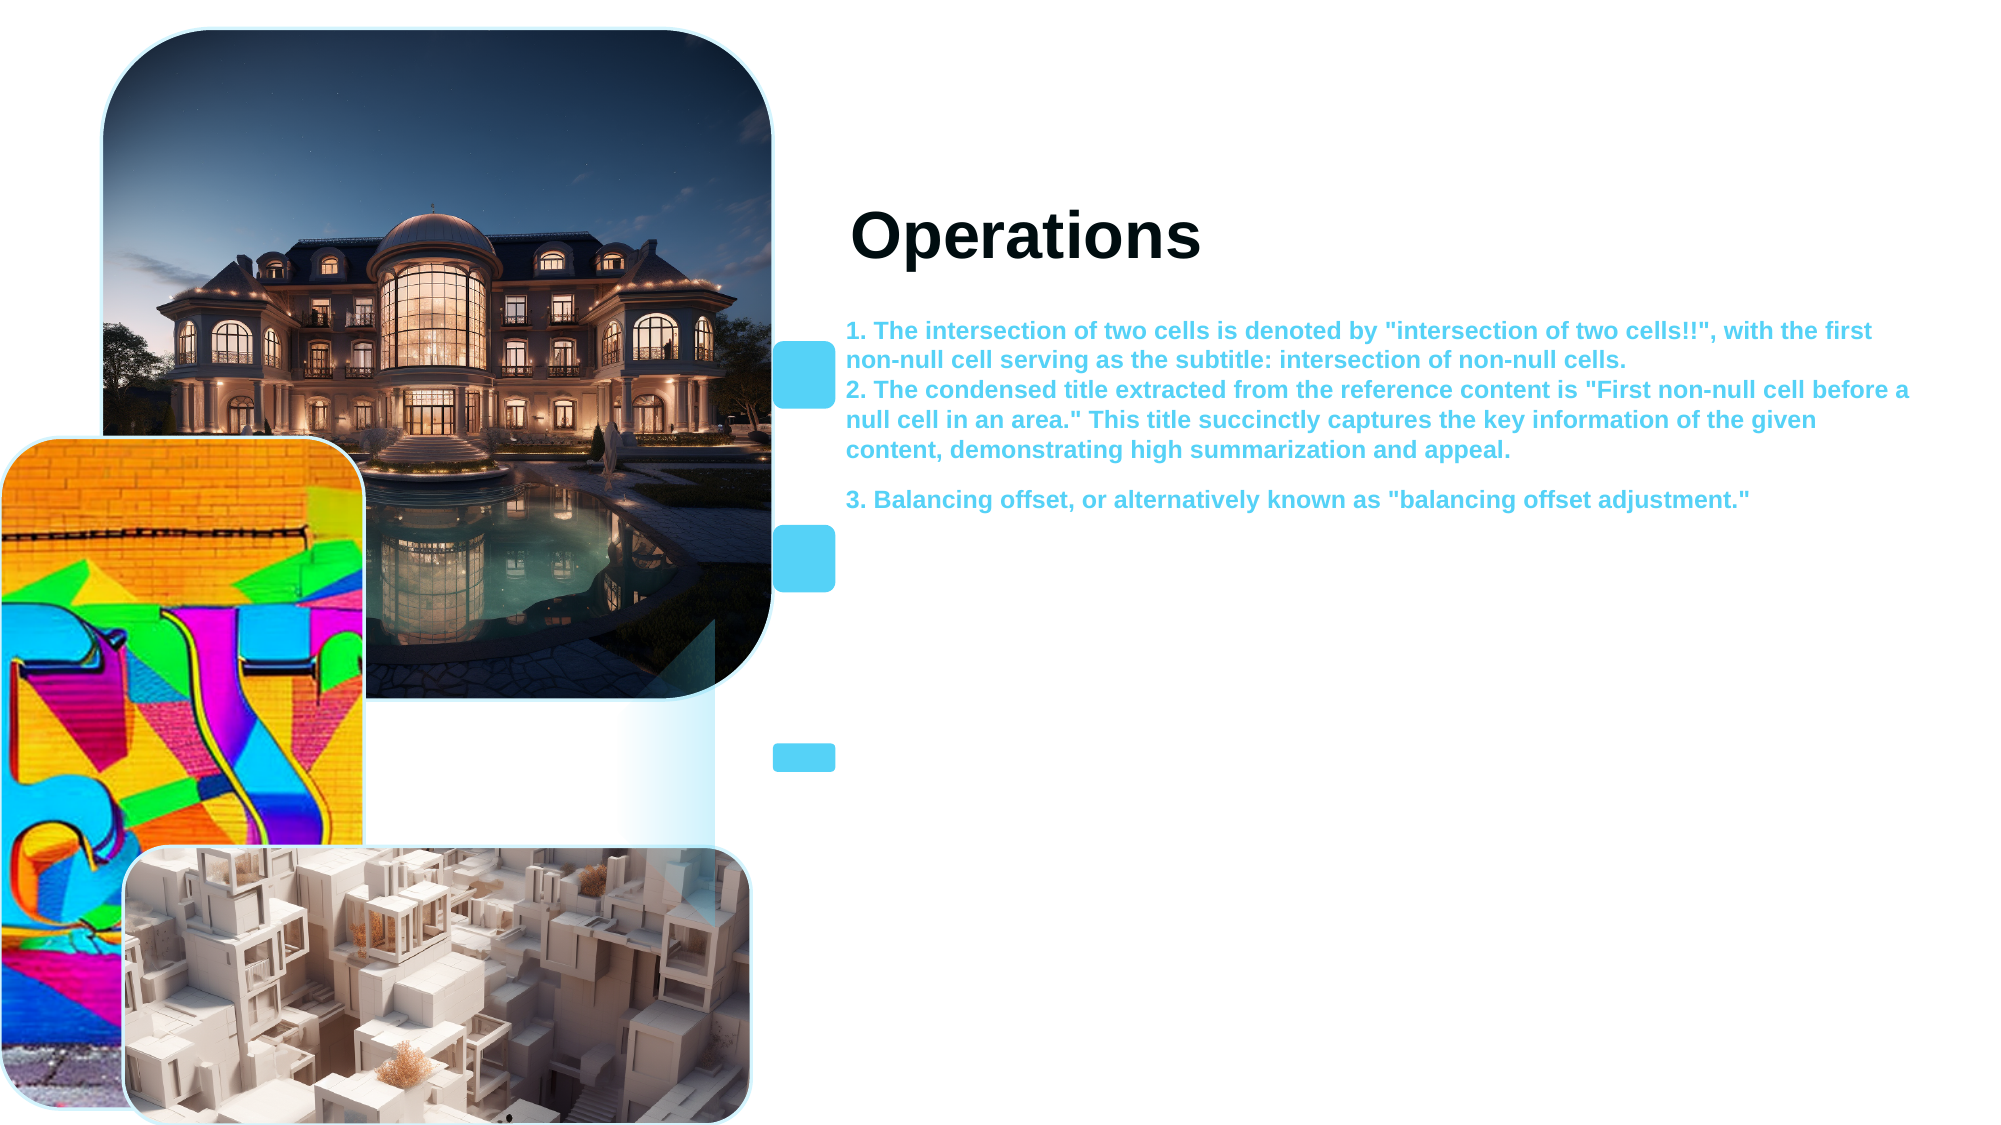

Operations
1. The intersection of two cells is denoted by "intersection of two cells!!", with the first non-null cell serving as the subtitle: intersection of non-null cells.
2. The condensed title extracted from the reference content is "First non-null cell before a null cell in an area." This title succinctly captures the key information of the given content, demonstrating high summarization and appeal.
3. Balancing offset, or alternatively known as "balancing offset adjustment."